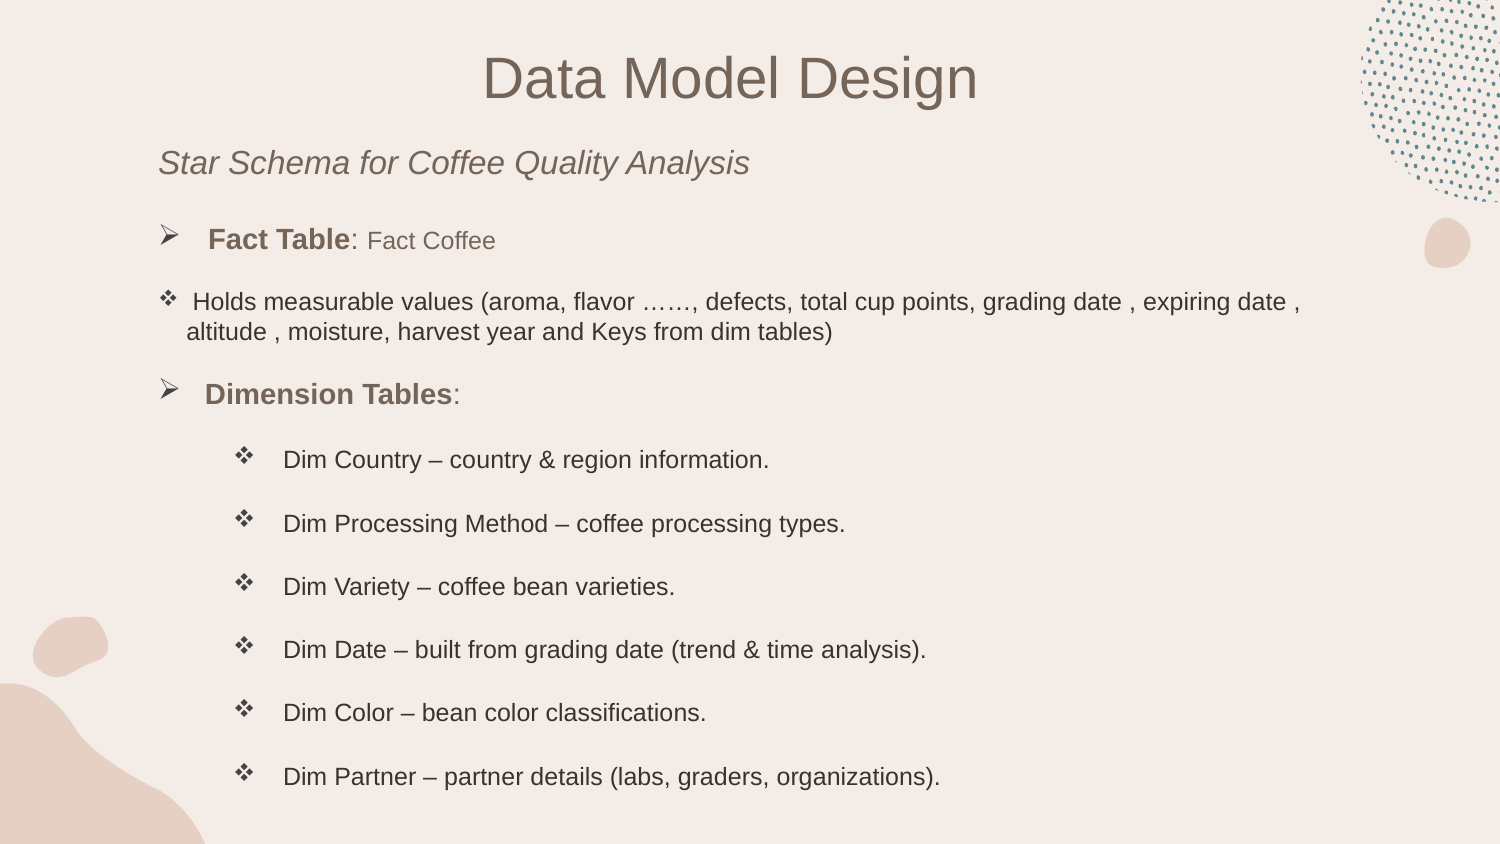

# Data Model Design
Star Schema for Coffee Quality Analysis

Fact Table: Fact Coffee

 Holds measurable values (aroma, flavor ……, defects, total cup points, grading date , expiring date , altitude , moisture, harvest year and Keys from dim tables)

Dimension Tables:
Dim Country – country & region information.
Dim Processing Method – coffee processing types.
Dim Variety – coffee bean varieties.
Dim Date – built from grading date (trend & time analysis).
Dim Color – bean color classifications.
Dim Partner – partner details (labs, graders, organizations).